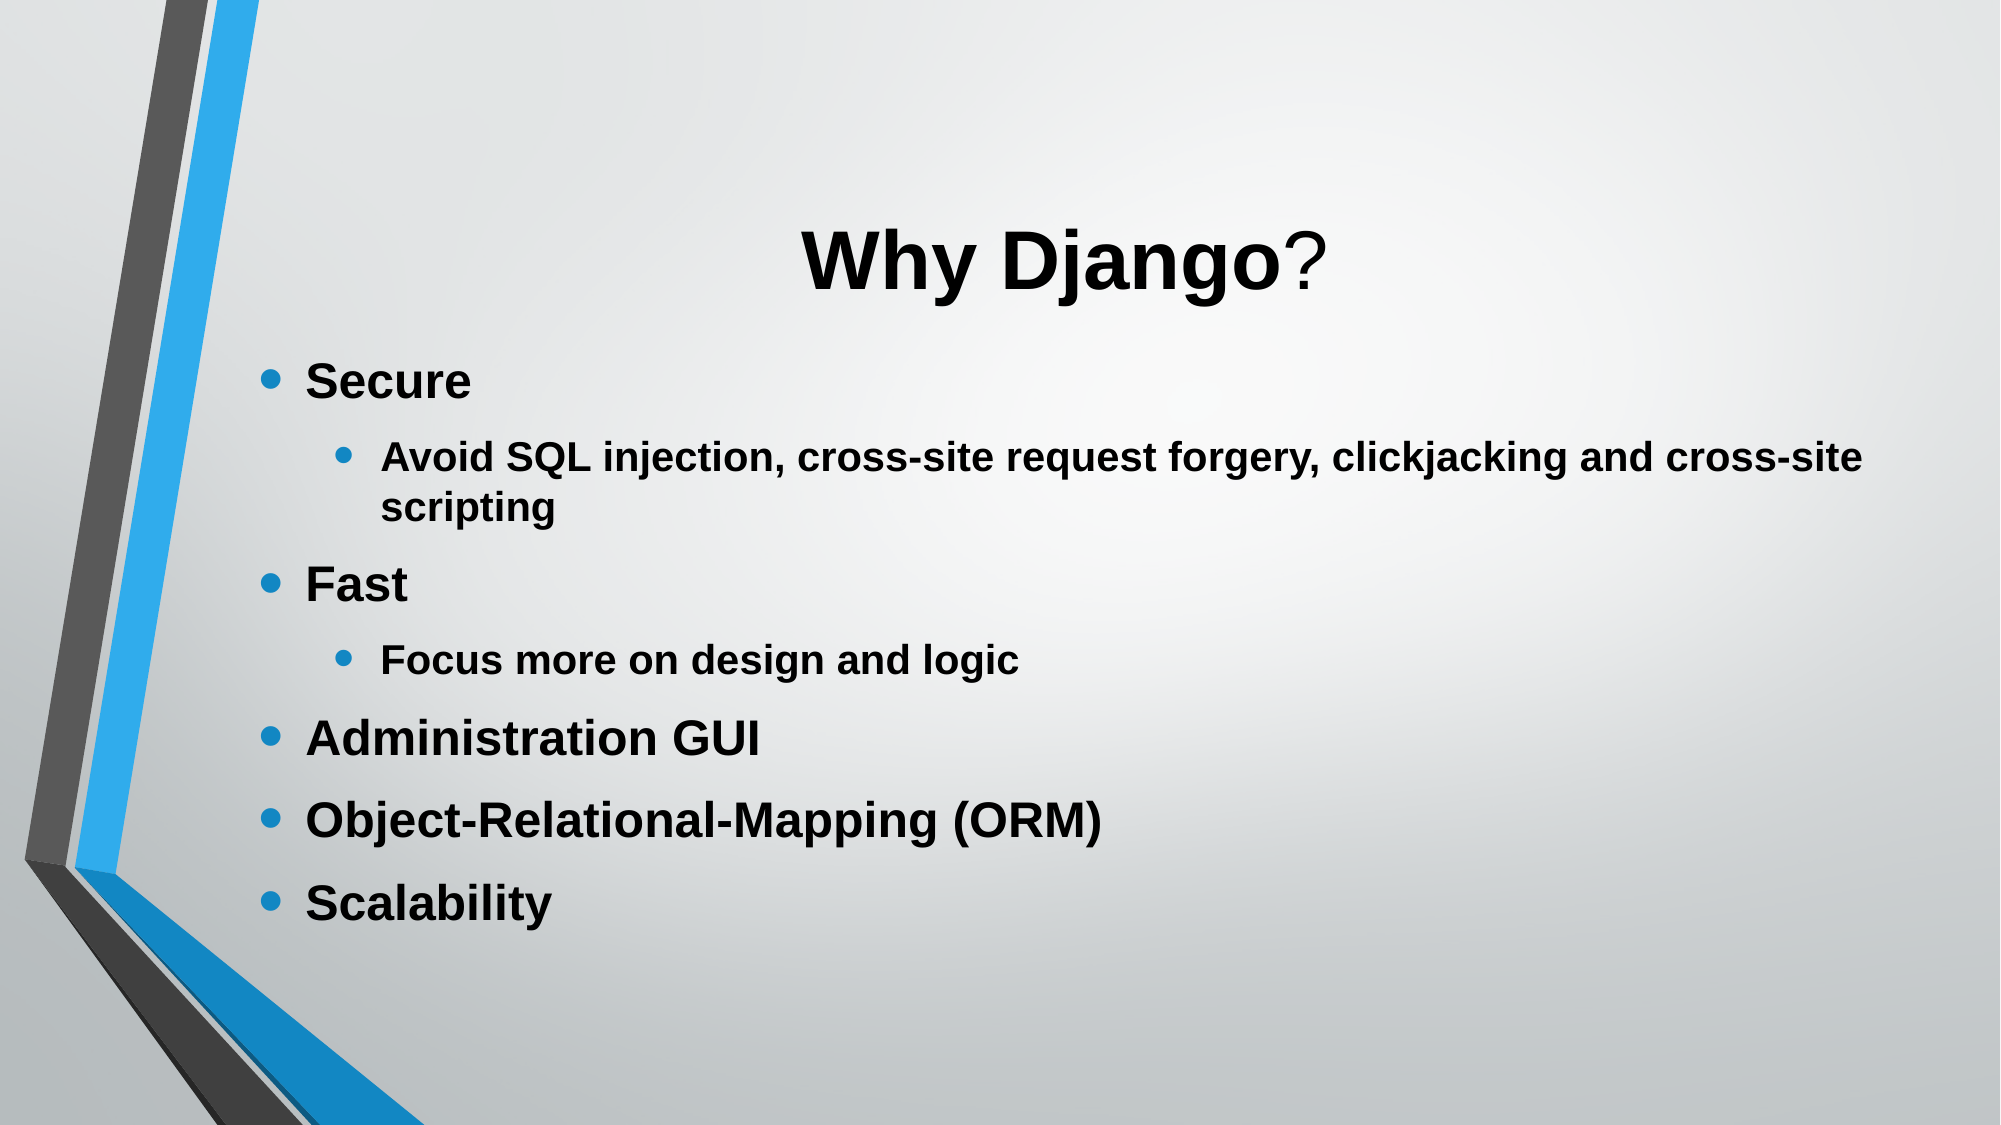

# Why Django?
Secure
Avoid SQL injection, cross-site request forgery, clickjacking and cross-site scripting
Fast
Focus more on design and logic
Administration GUI
Object-Relational-Mapping (ORM)
Scalability